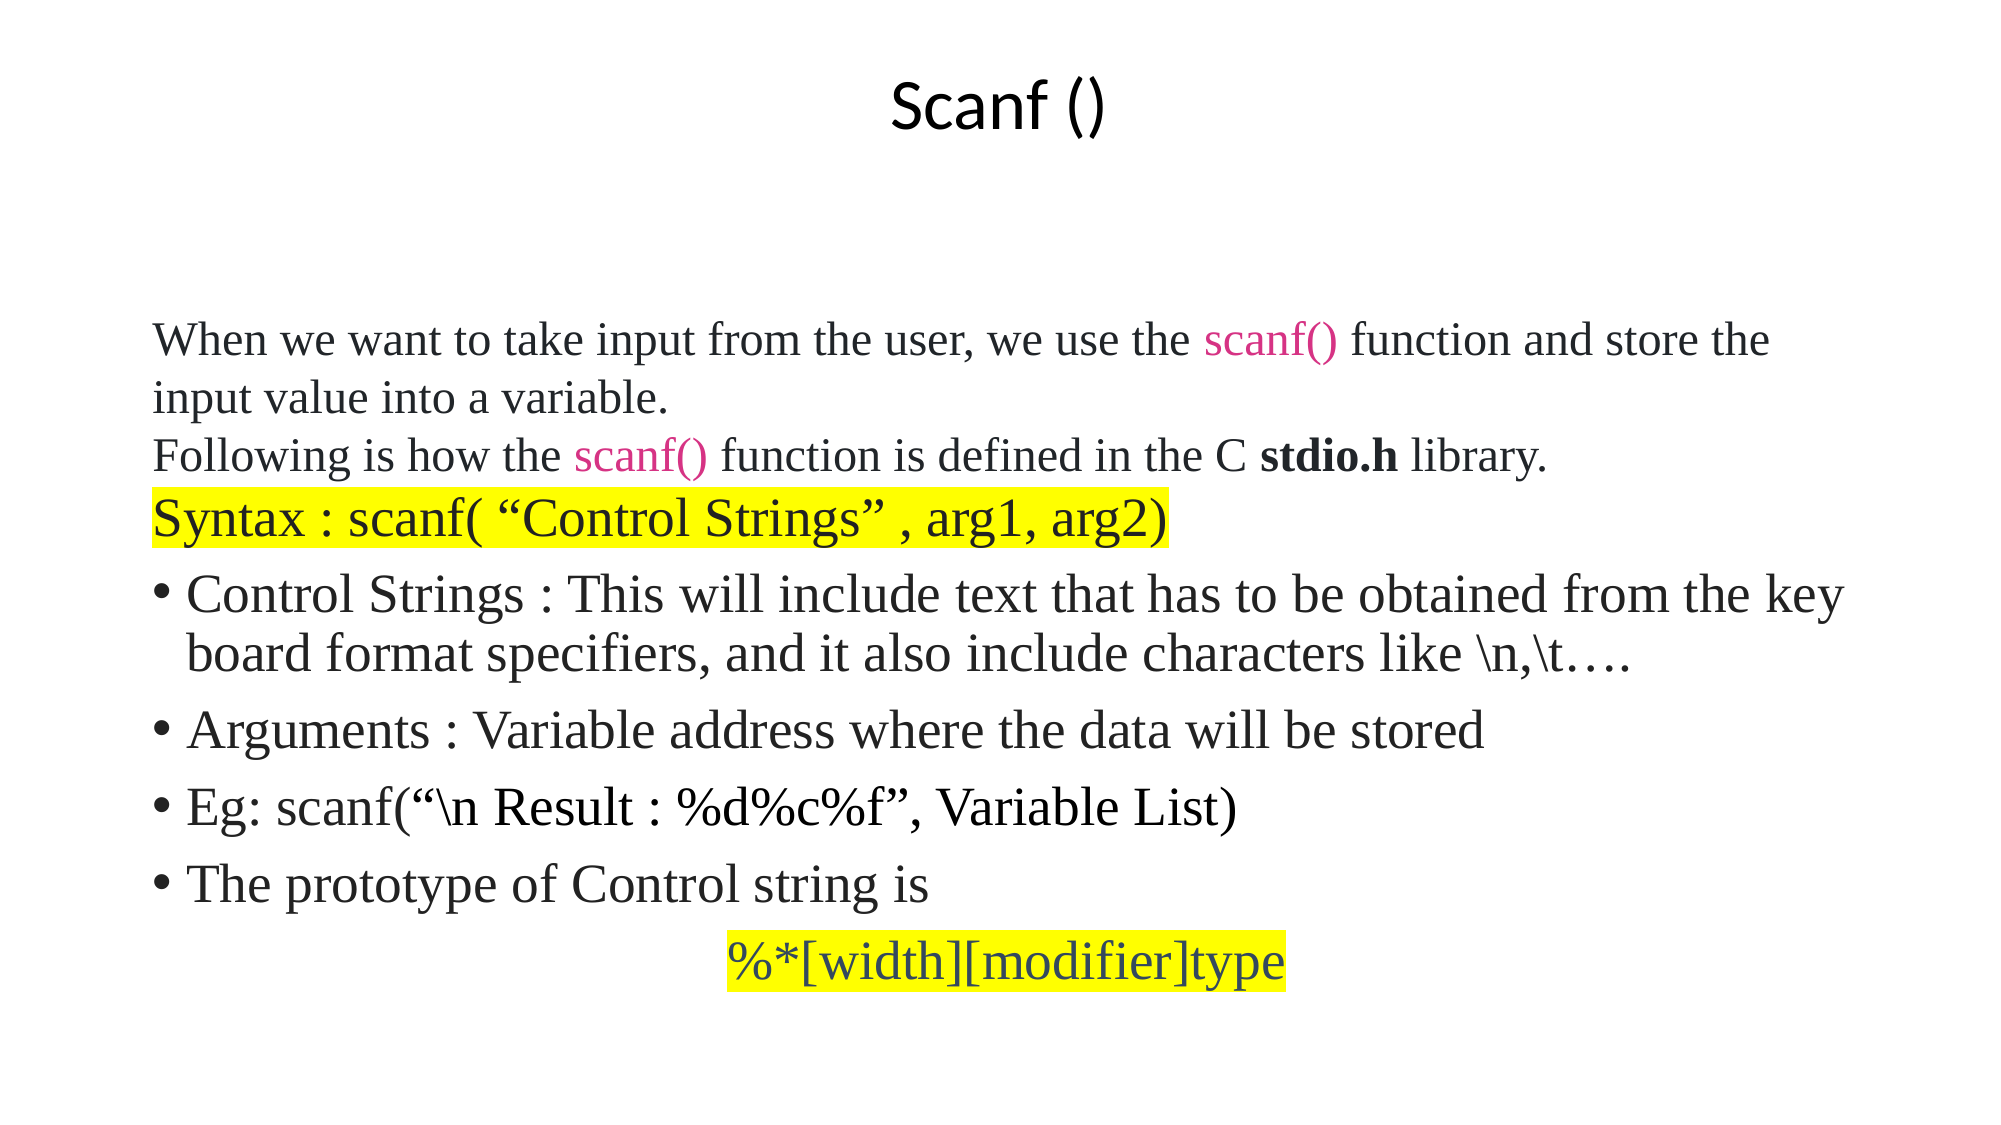

# Scanf ()
When we want to take input from the user, we use the scanf() function and store the input value into a variable.
Following is how the scanf() function is defined in the C stdio.h library.
Syntax : scanf( “Control Strings” , arg1, arg2)
Control Strings : This will include text that has to be obtained from the key board format specifiers, and it also include characters like \n,\t….
Arguments : Variable address where the data will be stored
Eg: scanf(“\n Result : %d%c%f”, Variable List)
The prototype of Control string is
 %*[width][modifier]type